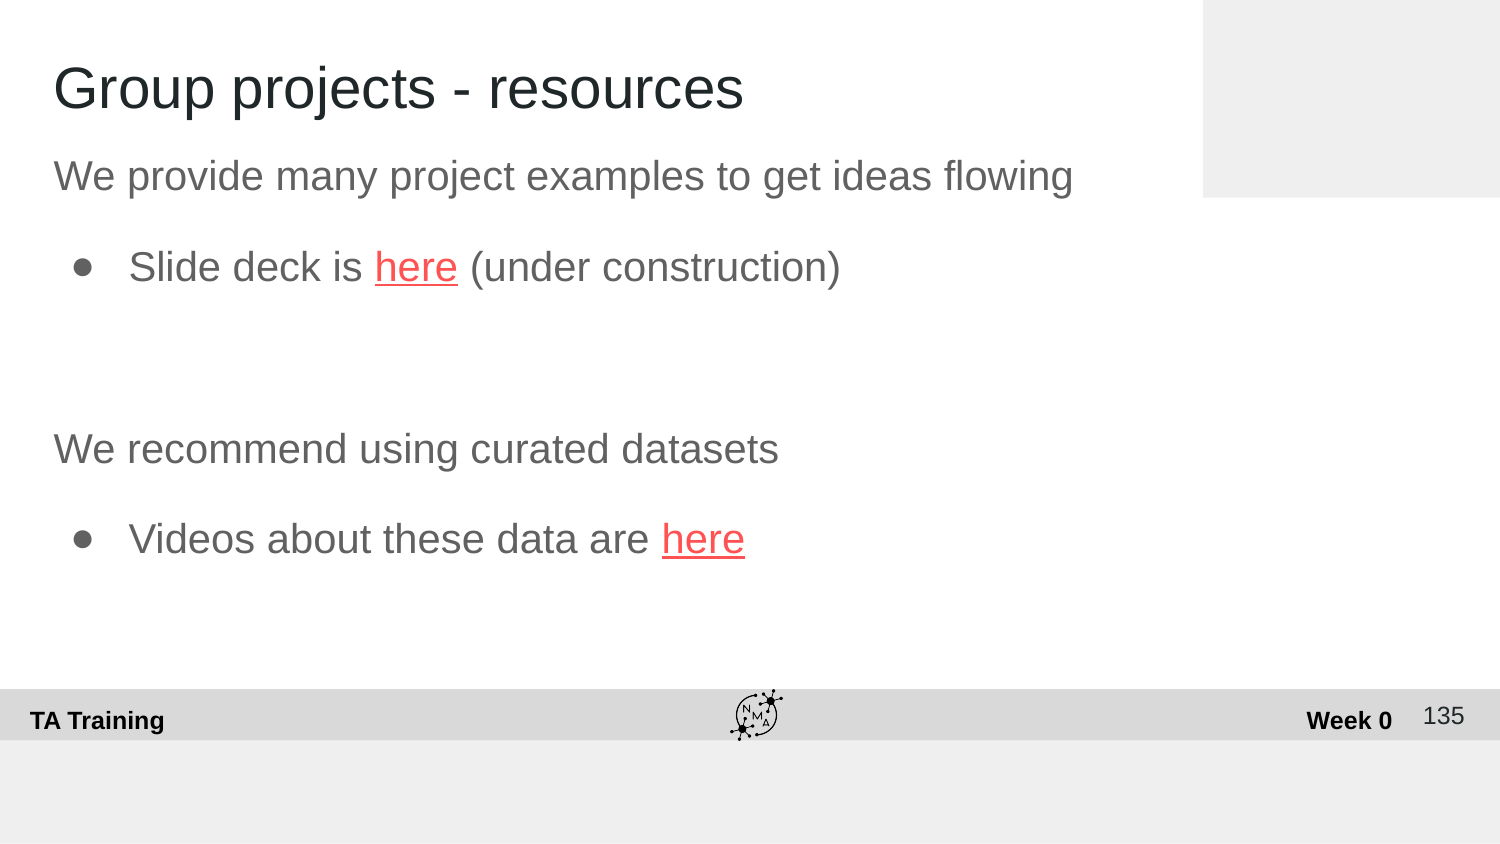

# Group projects - resources
We provide many project examples to get ideas flowing
Slide deck is here (under construction)

We recommend using curated datasets
Videos about these data are here
135